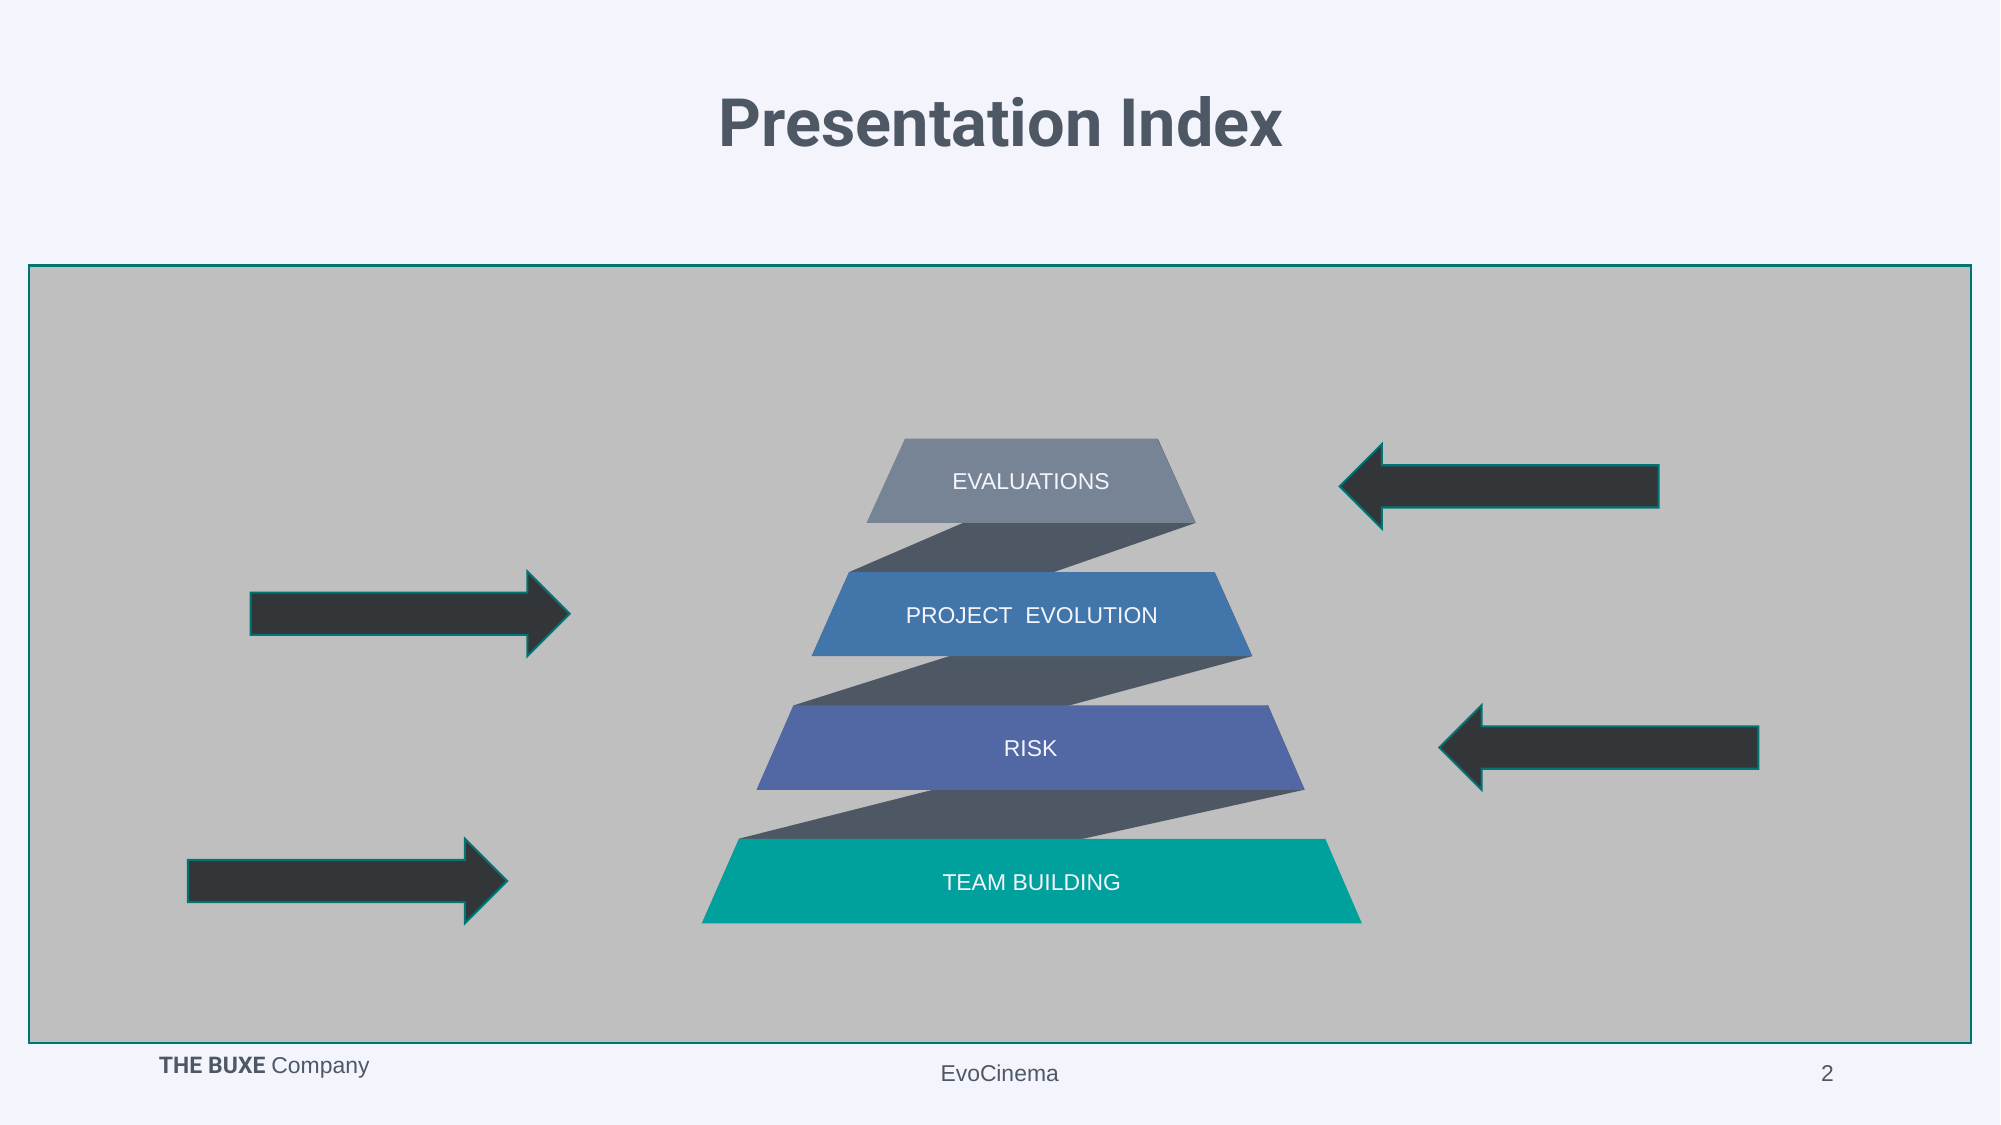

Presentation Index

EVALUATIONS

PROJECT  EVOLUTION

RISK

TEAM BUILDING
EvoCinema
2